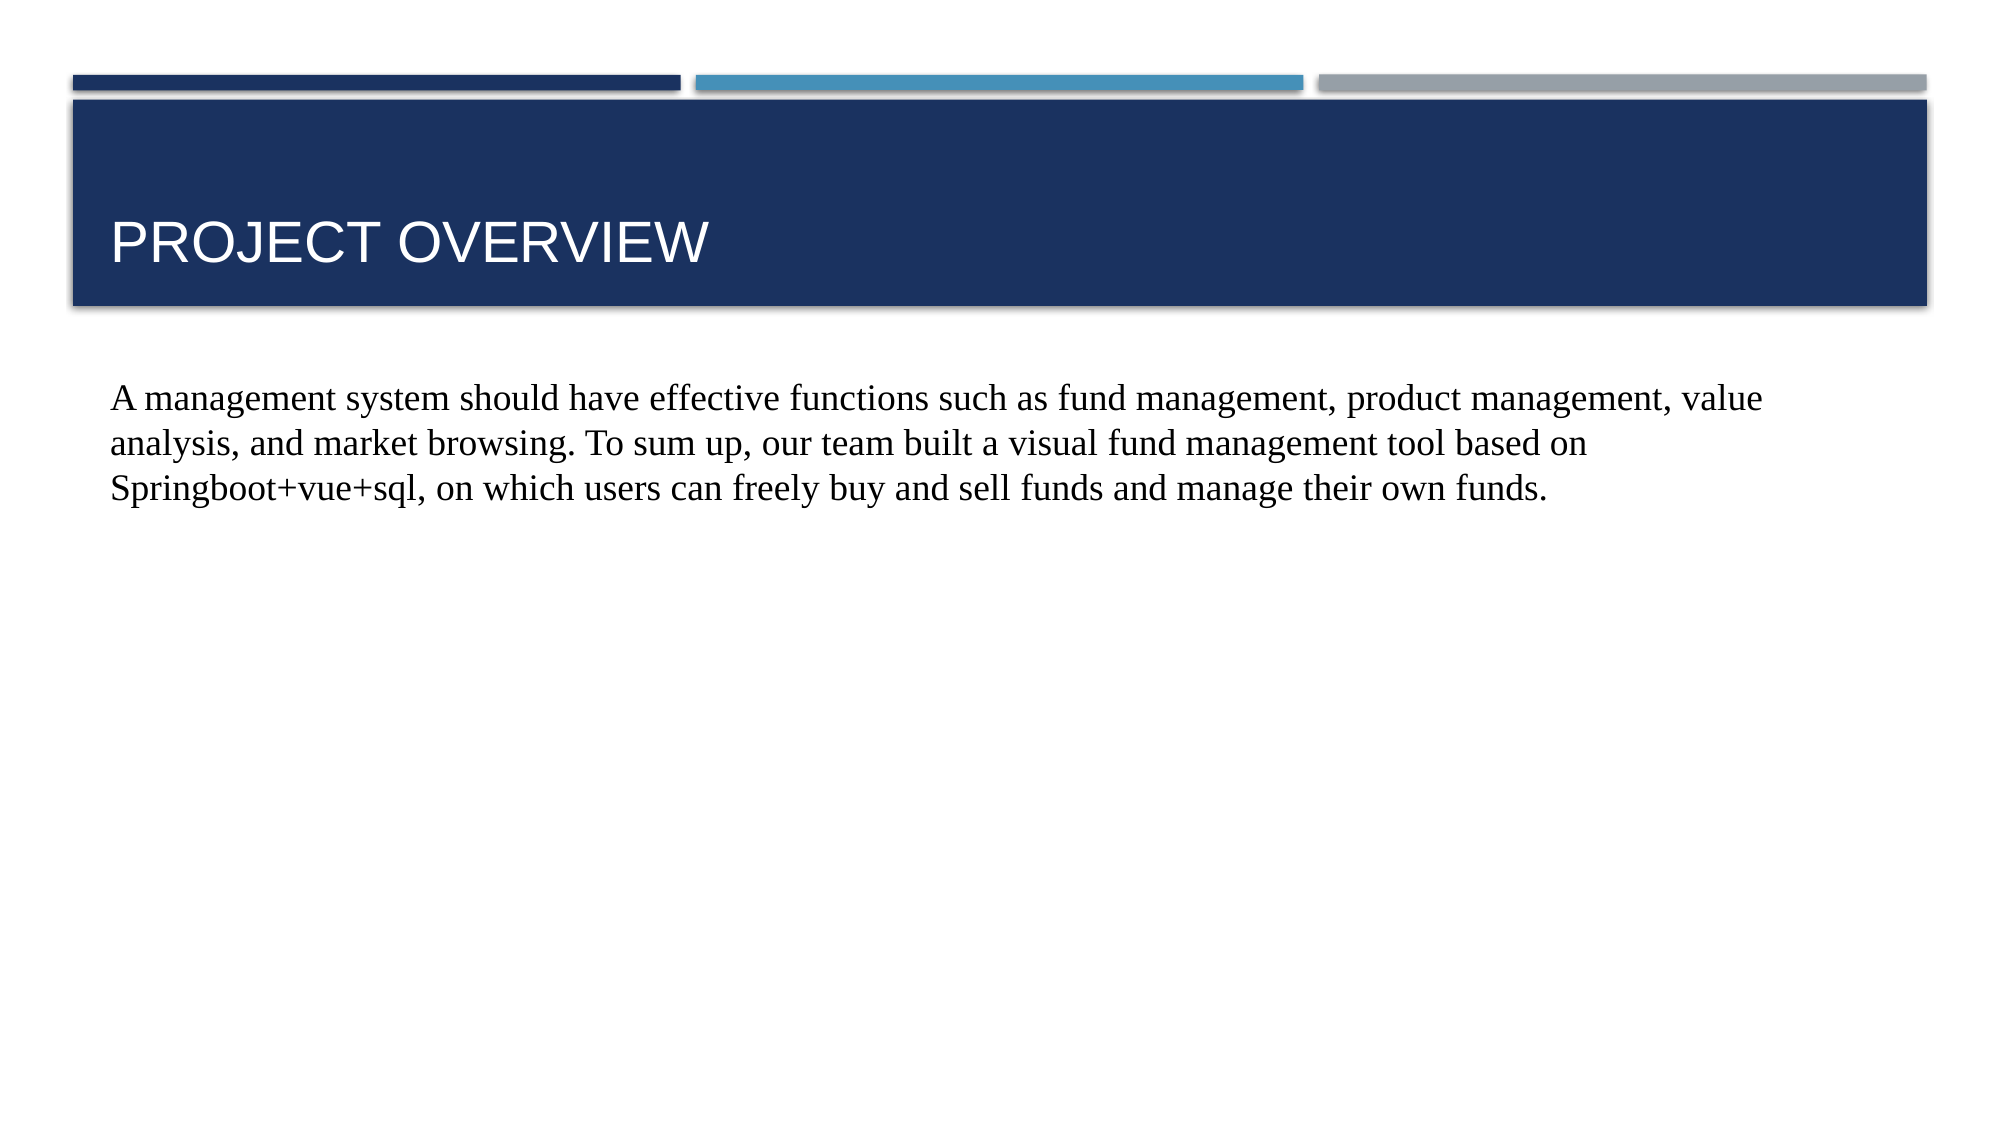

# Project overview
A management system should have effective functions such as fund management, product management, value analysis, and market browsing. To sum up, our team built a visual fund management tool based on Springboot+vue+sql, on which users can freely buy and sell funds and manage their own funds.